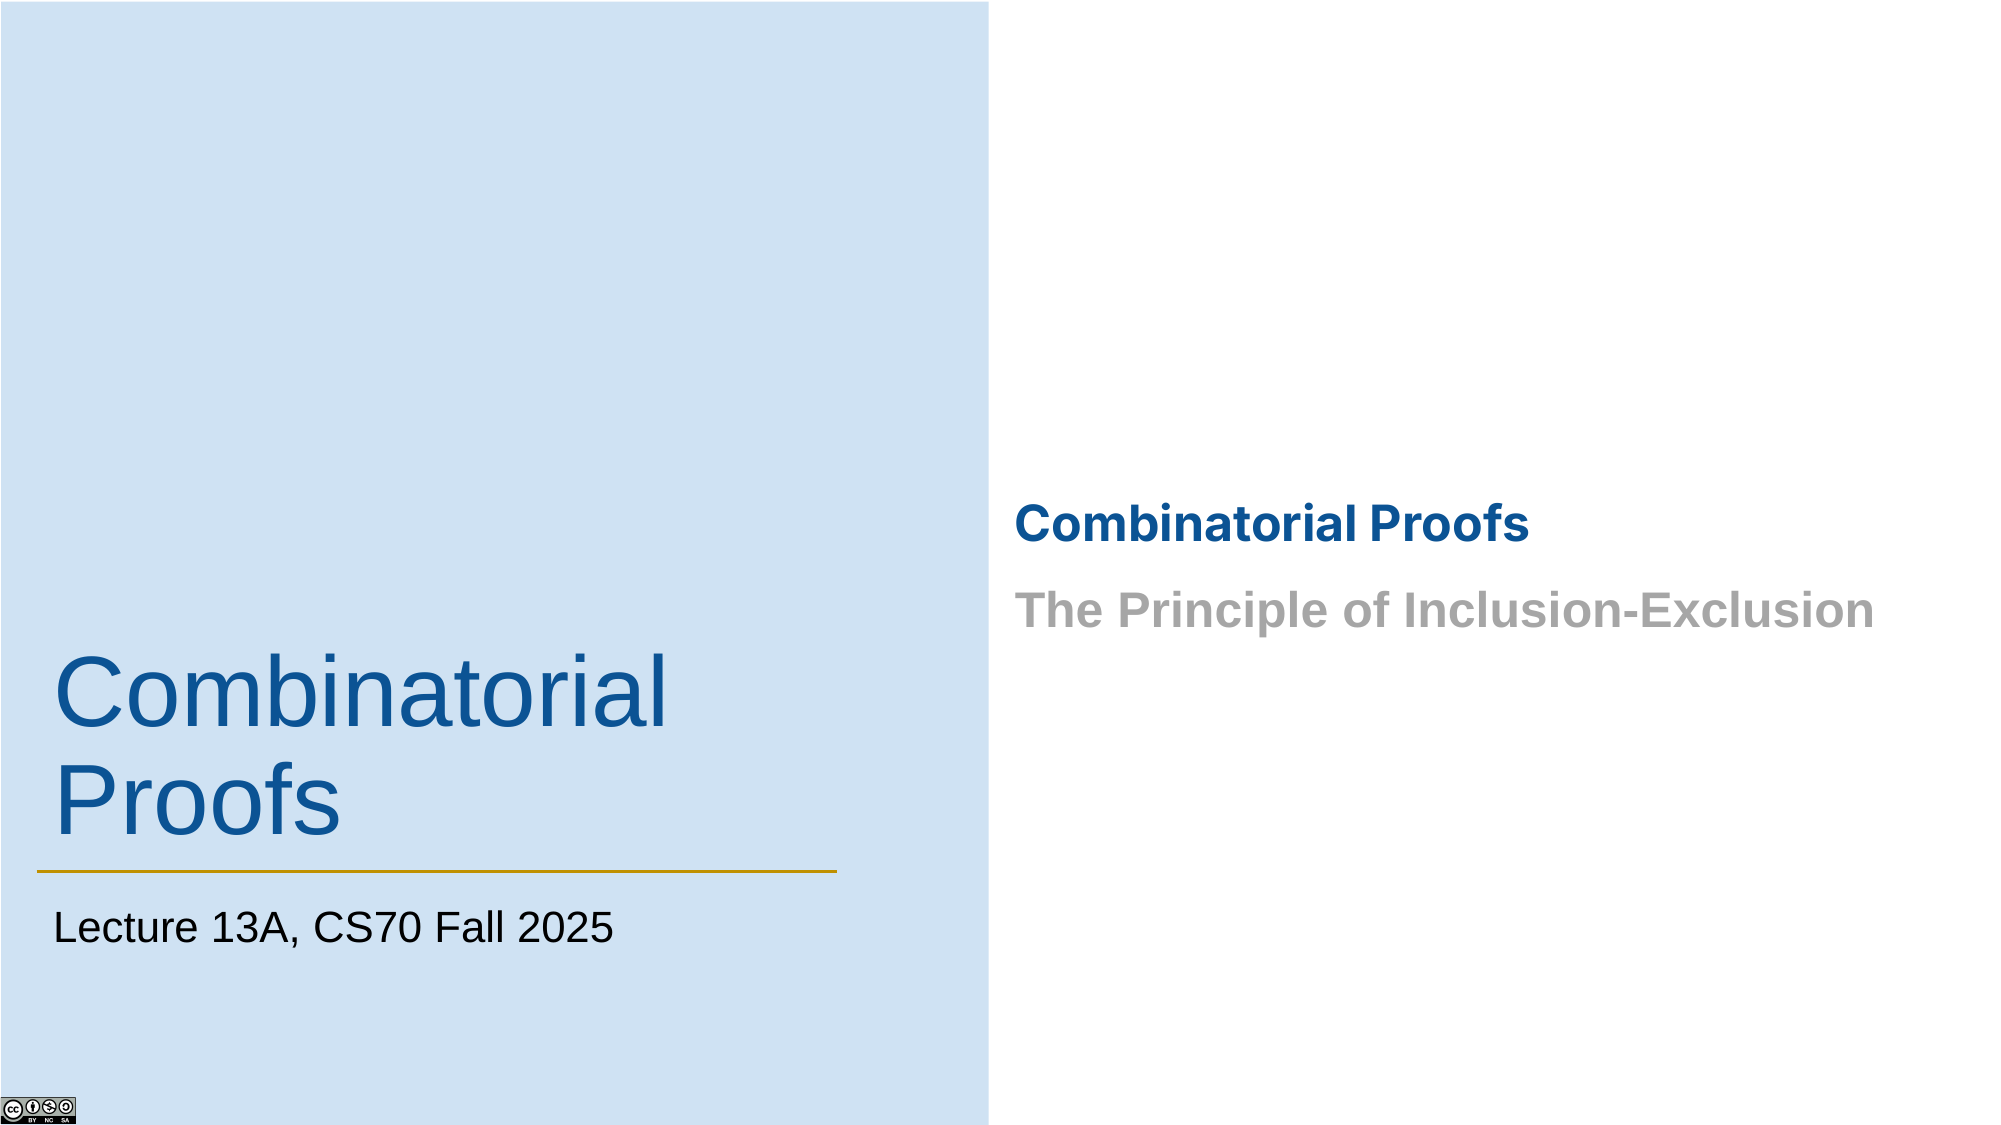

Combinatorial Proofs
The Principle of Inclusion-Exclusion

# Combinatorial Proofs
Lecture 13A, CS70 Fall 2025